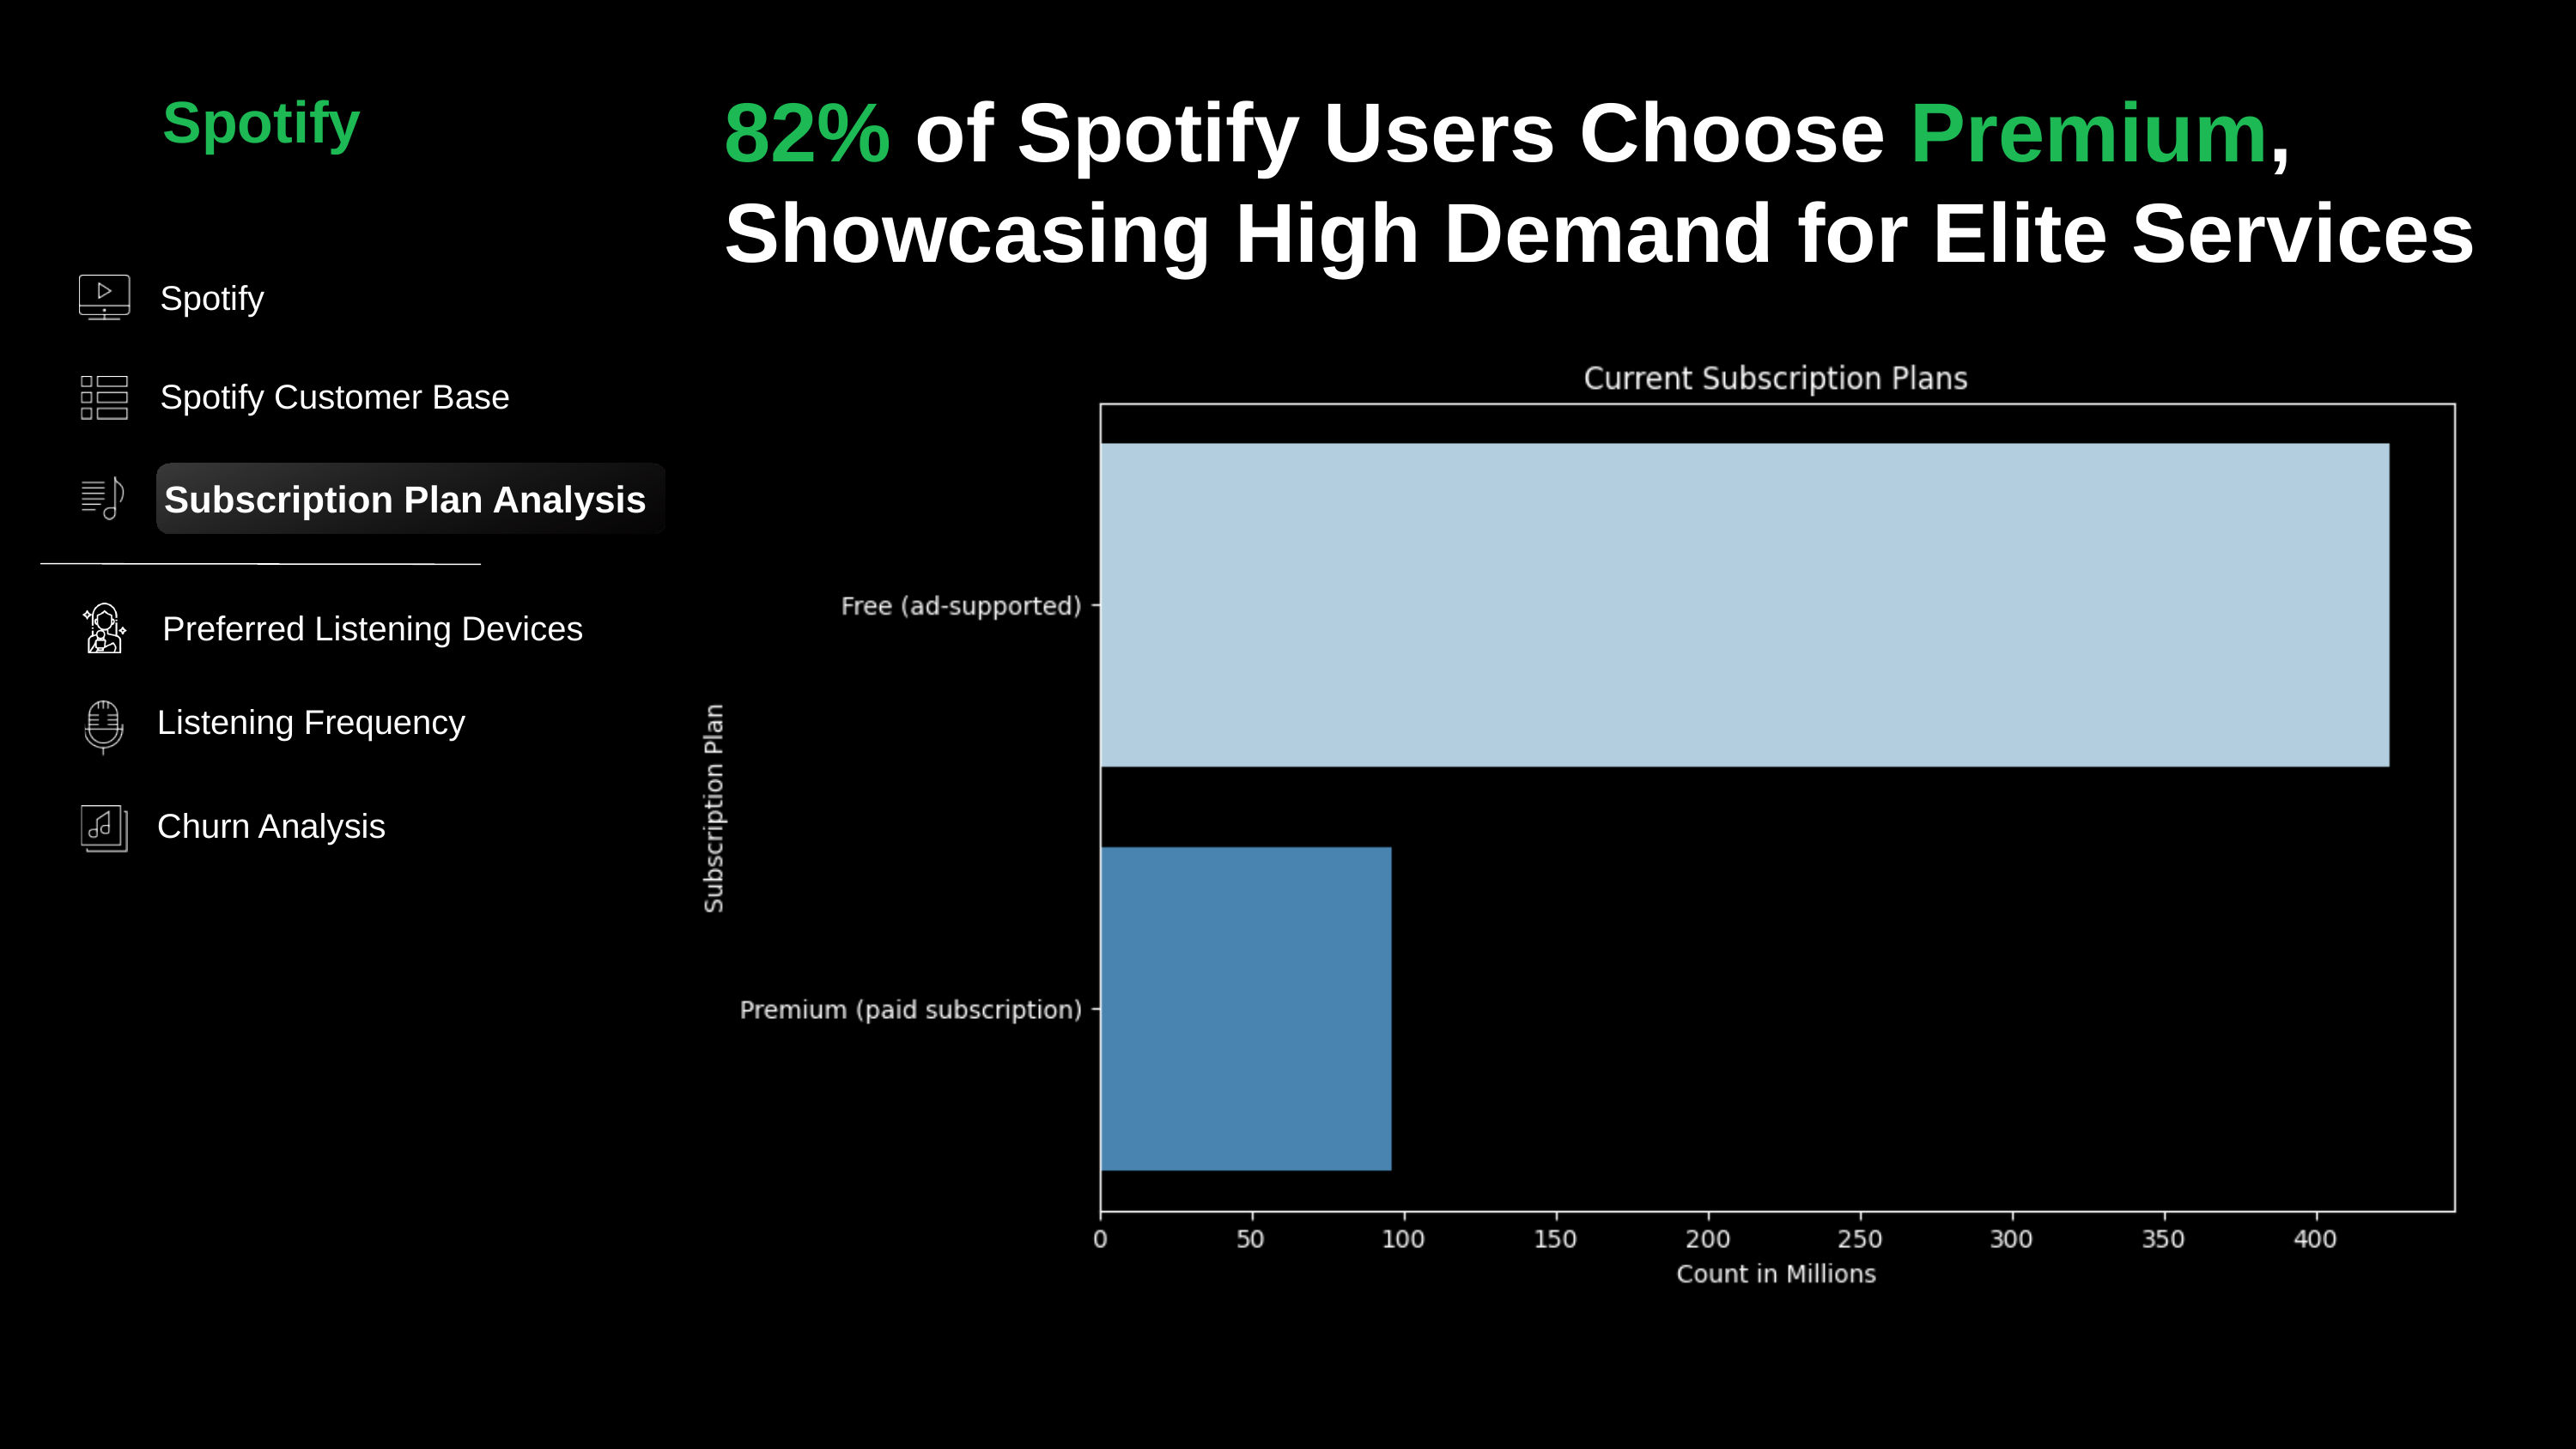

82% of Spotify Users Choose Premium, Showcasing High Demand for Elite Services

Spotify

Spotify

Spotify Customer Base

Subscription Plan Analysis

Preferred Listening Devices
Listening Frequency

Churn Analysis